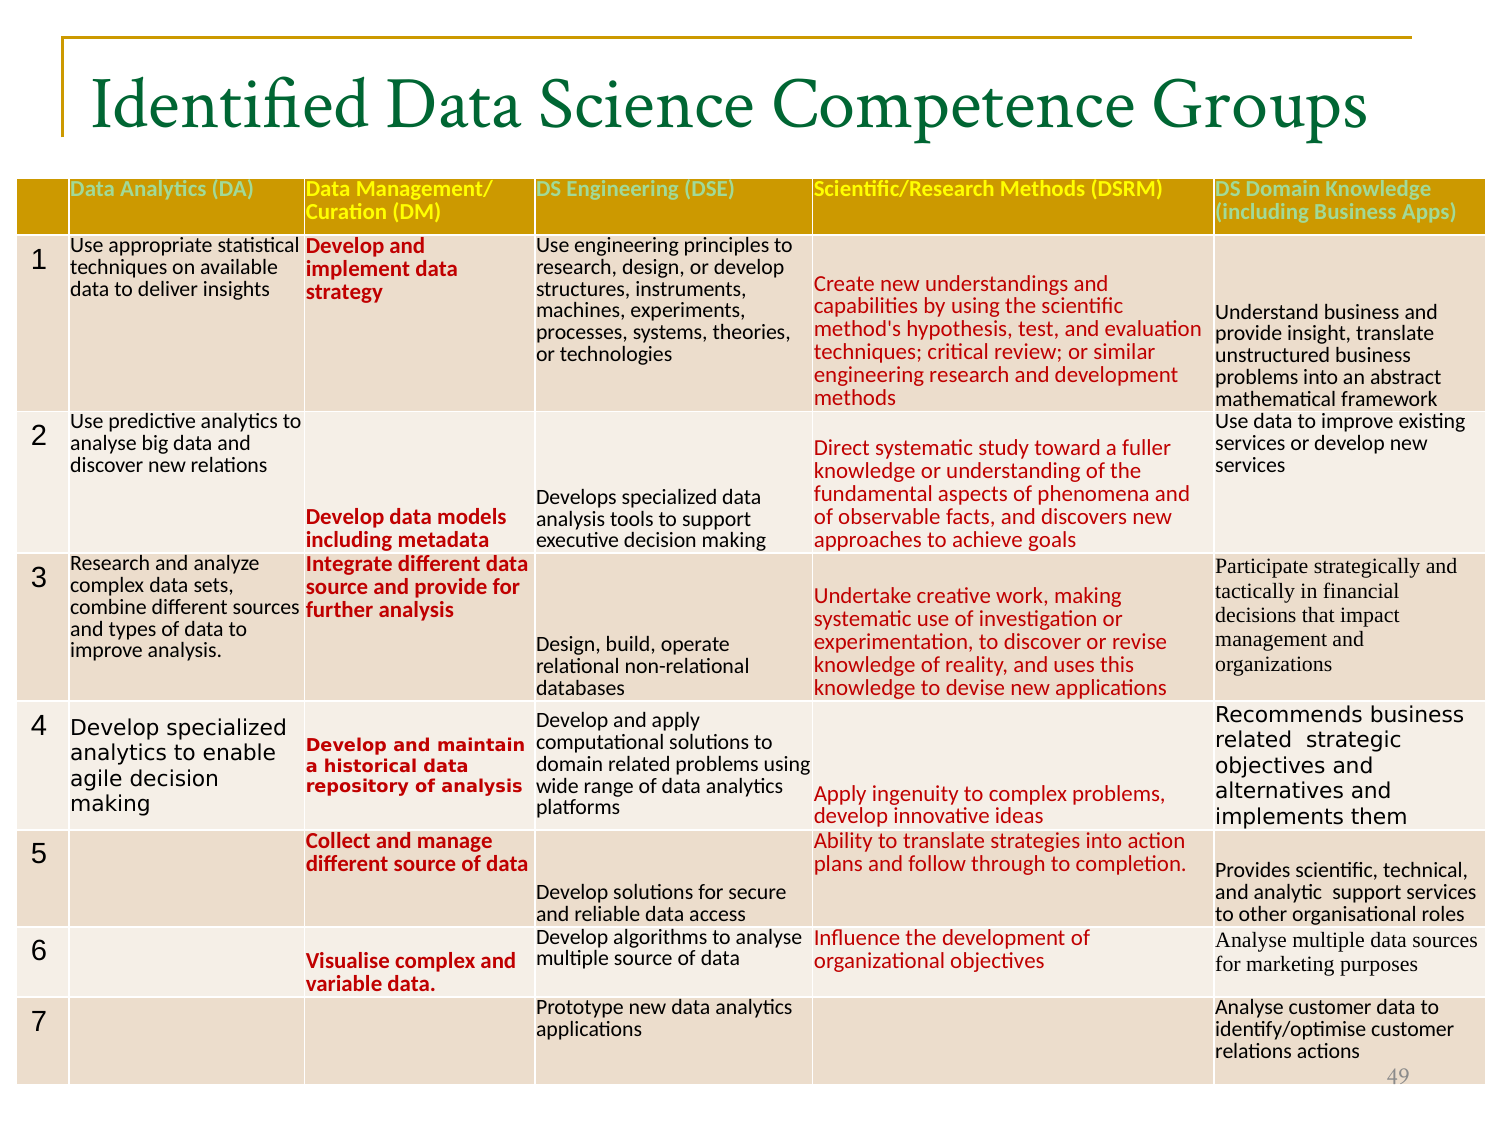

# Identified Data Science Competence Groups
|  | Data Analytics (DA) | Data Management/ Curation (DM) | DS Engineering (DSE) | Scientific/Research Methods (DSRM) | DS Domain Knowledge (including Business Apps) |
| --- | --- | --- | --- | --- | --- |
| 1 | Use appropriate statistical techniques on available data to deliver insights | Develop and implement data strategy | Use engineering principles to research, design, or develop structures, instruments, machines, experiments, processes, systems, theories, or technologies | Create new understandings and capabilities by using the scientific method's hypothesis, test, and evaluation techniques; critical review; or similar engineering research and development methods | Understand business and provide insight, translate unstructured business problems into an abstract mathematical framework |
| 2 | Use predictive analytics to analyse big data and discover new relations | Develop data models including metadata | Develops specialized data analysis tools to support executive decision making | Direct systematic study toward a fuller knowledge or understanding of the fundamental aspects of phenomena and of observable facts, and discovers new approaches to achieve goals | Use data to improve existing services or develop new services |
| 3 | Research and analyze complex data sets, combine different sources and types of data to improve analysis. | Integrate different data source and provide for further analysis | Design, build, operate relational non-relational databases | Undertake creative work, making systematic use of investigation or experimentation, to discover or revise knowledge of reality, and uses this knowledge to devise new applications | Participate strategically and tactically in financial decisions that impact management and organizations |
| 4 | Develop specialized analytics to enable agile decision making | Develop and maintain a historical data repository of analysis | Develop and apply computational solutions to domain related problems using wide range of data analytics platforms | Apply ingenuity to complex problems, develop innovative ideas | Recommends business related strategic objectives and alternatives and implements them |
| 5 |  | Collect and manage different source of data | Develop solutions for secure and reliable data access | Ability to translate strategies into action plans and follow through to completion. | Provides scientific, technical, and analytic support services to other organisational roles |
| 6 |  | Visualise complex and variable data. | Develop algorithms to analyse multiple source of data | Influence the development of organizational objectives | Analyse multiple data sources for marketing purposes |
| 7 |  |  | Prototype new data analytics applications |  | Analyse customer data to identify/optimise customer relations actions |
49